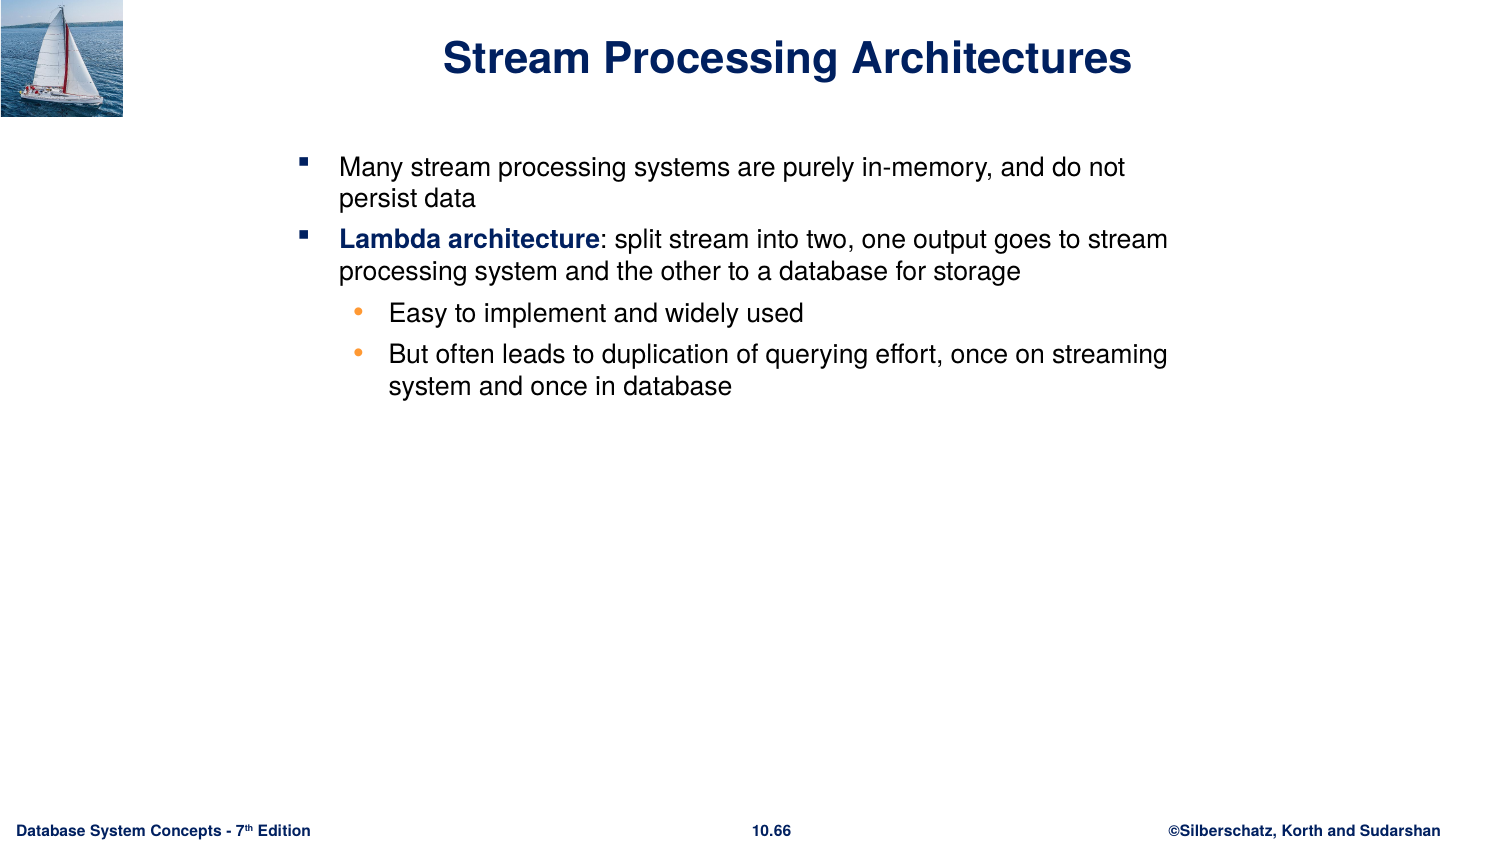

# Stream Processing Architectures
Many stream processing systems are purely in-memory, and do not persist data
Lambda architecture: split stream into two, one output goes to stream processing system and the other to a database for storage
Easy to implement and widely used
But often leads to duplication of querying effort, once on streaming system and once in database